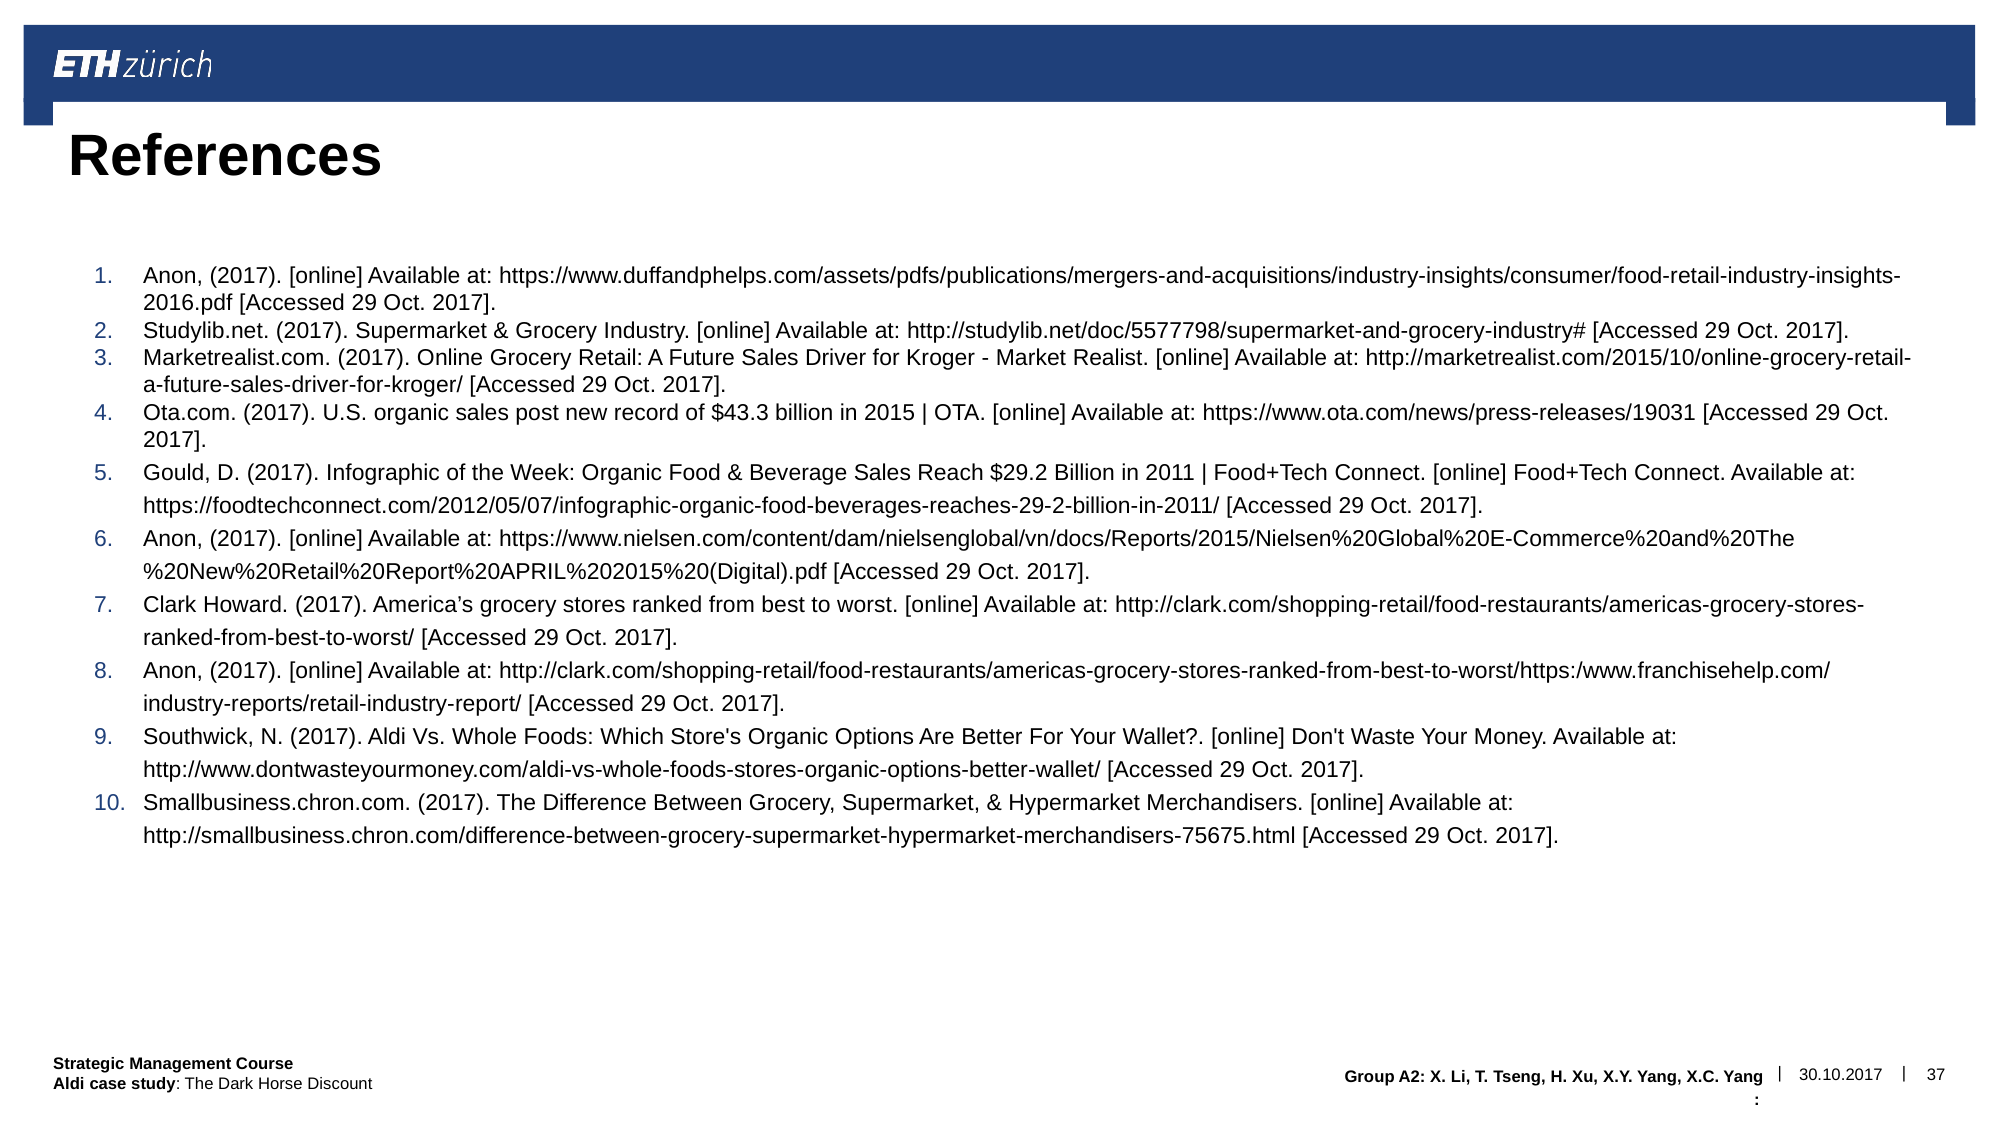

# References
Anon, (2017). [online] Available at: https://www.duffandphelps.com/assets/pdfs/publications/mergers-and-acquisitions/industry-insights/consumer/food-retail-industry-insights-2016.pdf [Accessed 29 Oct. 2017].
Studylib.net. (2017). Supermarket & Grocery Industry. [online] Available at: http://studylib.net/doc/5577798/supermarket-and-grocery-industry# [Accessed 29 Oct. 2017].
Marketrealist.com. (2017). Online Grocery Retail: A Future Sales Driver for Kroger - Market Realist. [online] Available at: http://marketrealist.com/2015/10/online-grocery-retail-a-future-sales-driver-for-kroger/ [Accessed 29 Oct. 2017].
Ota.com. (2017). U.S. organic sales post new record of $43.3 billion in 2015 | OTA. [online] Available at: https://www.ota.com/news/press-releases/19031 [Accessed 29 Oct. 2017].
Gould, D. (2017). Infographic of the Week: Organic Food & Beverage Sales Reach $29.2 Billion in 2011 | Food+Tech Connect. [online] Food+Tech Connect. Available at: https://foodtechconnect.com/2012/05/07/infographic-organic-food-beverages-reaches-29-2-billion-in-2011/ [Accessed 29 Oct. 2017].
Anon, (2017). [online] Available at: https://www.nielsen.com/content/dam/nielsenglobal/vn/docs/Reports/2015/Nielsen%20Global%20E-Commerce%20and%20The%20New%20Retail%20Report%20APRIL%202015%20(Digital).pdf [Accessed 29 Oct. 2017].
Clark Howard. (2017). America’s grocery stores ranked from best to worst. [online] Available at: http://clark.com/shopping-retail/food-restaurants/americas-grocery-stores-ranked-from-best-to-worst/ [Accessed 29 Oct. 2017].
Anon, (2017). [online] Available at: http://clark.com/shopping-retail/food-restaurants/americas-grocery-stores-ranked-from-best-to-worst/https:/www.franchisehelp.com/industry-reports/retail-industry-report/ [Accessed 29 Oct. 2017].
Southwick, N. (2017). Aldi Vs. Whole Foods: Which Store's Organic Options Are Better For Your Wallet?. [online] Don't Waste Your Money. Available at: http://www.dontwasteyourmoney.com/aldi-vs-whole-foods-stores-organic-options-better-wallet/ [Accessed 29 Oct. 2017].
Smallbusiness.chron.com. (2017). The Difference Between Grocery, Supermarket, & Hypermarket Merchandisers. [online] Available at: http://smallbusiness.chron.com/difference-between-grocery-supermarket-hypermarket-merchandisers-75675.html [Accessed 29 Oct. 2017].

30.10.2017
37